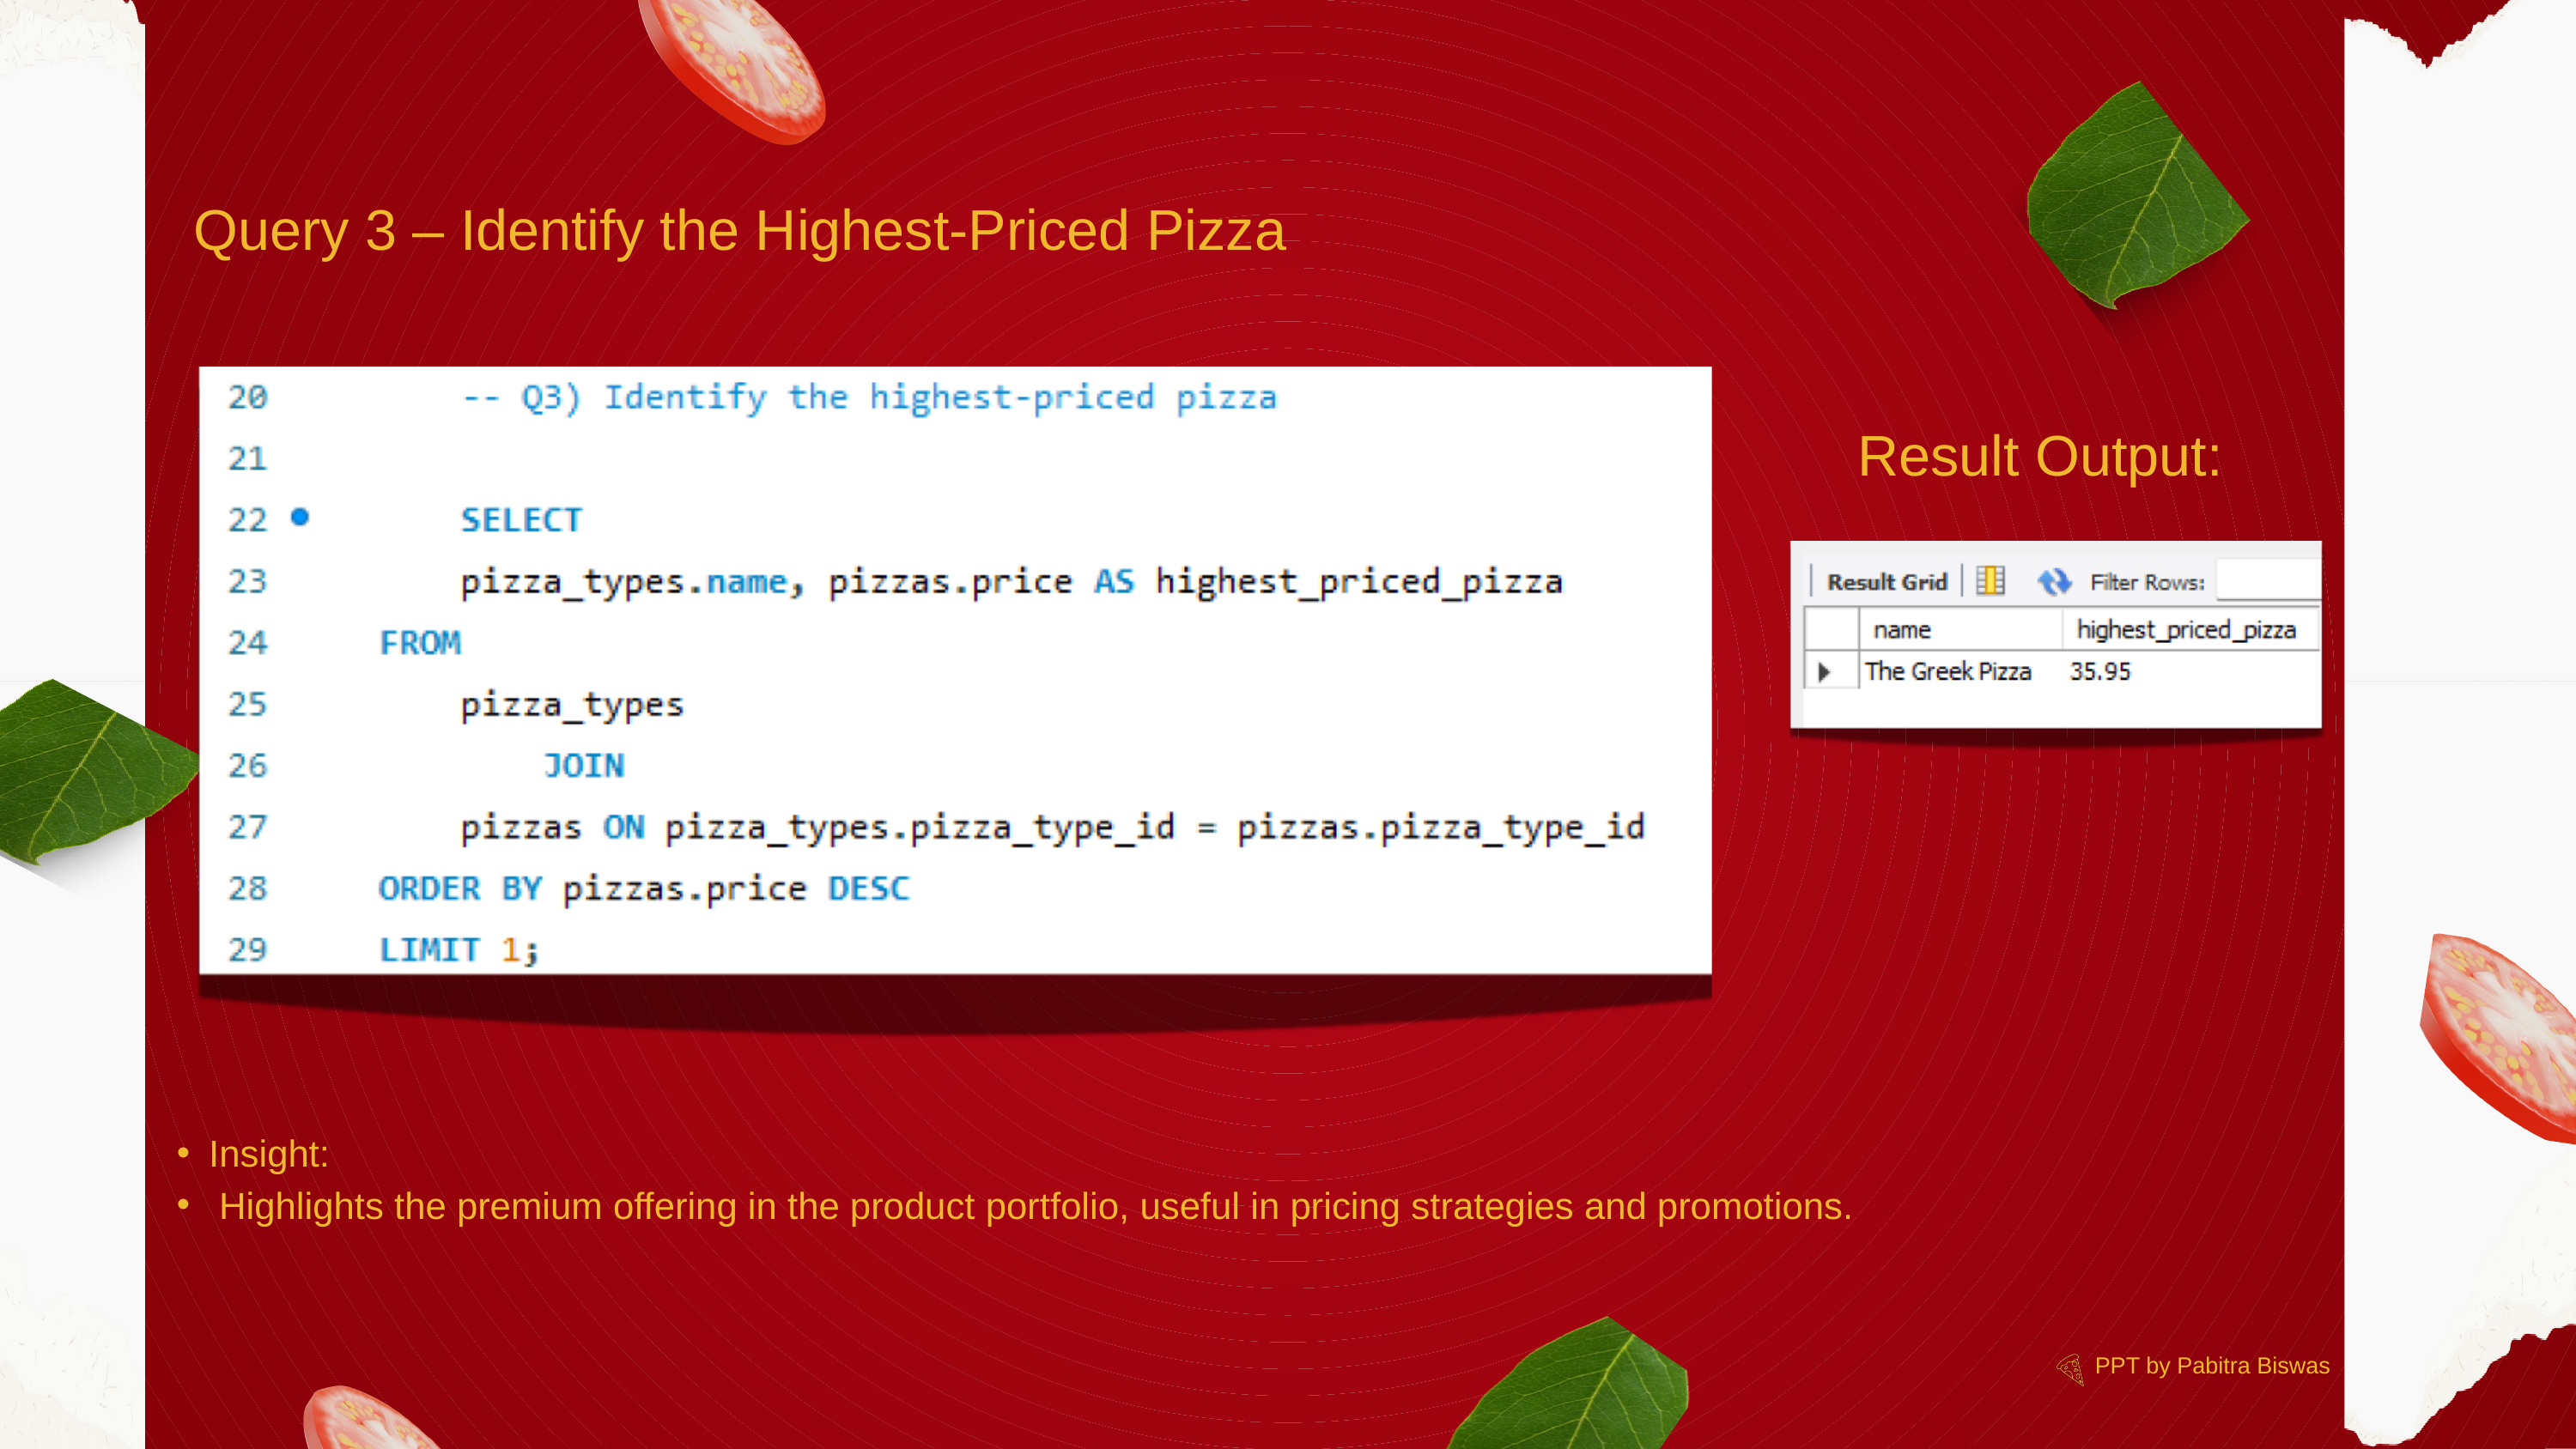

Query 3 – Identify the Highest-Priced Pizza

Result Output:

Insight:
 Highlights the premium offering in the product portfolio, useful in pricing strategies and promotions.

PPT by Pabitra Biswas